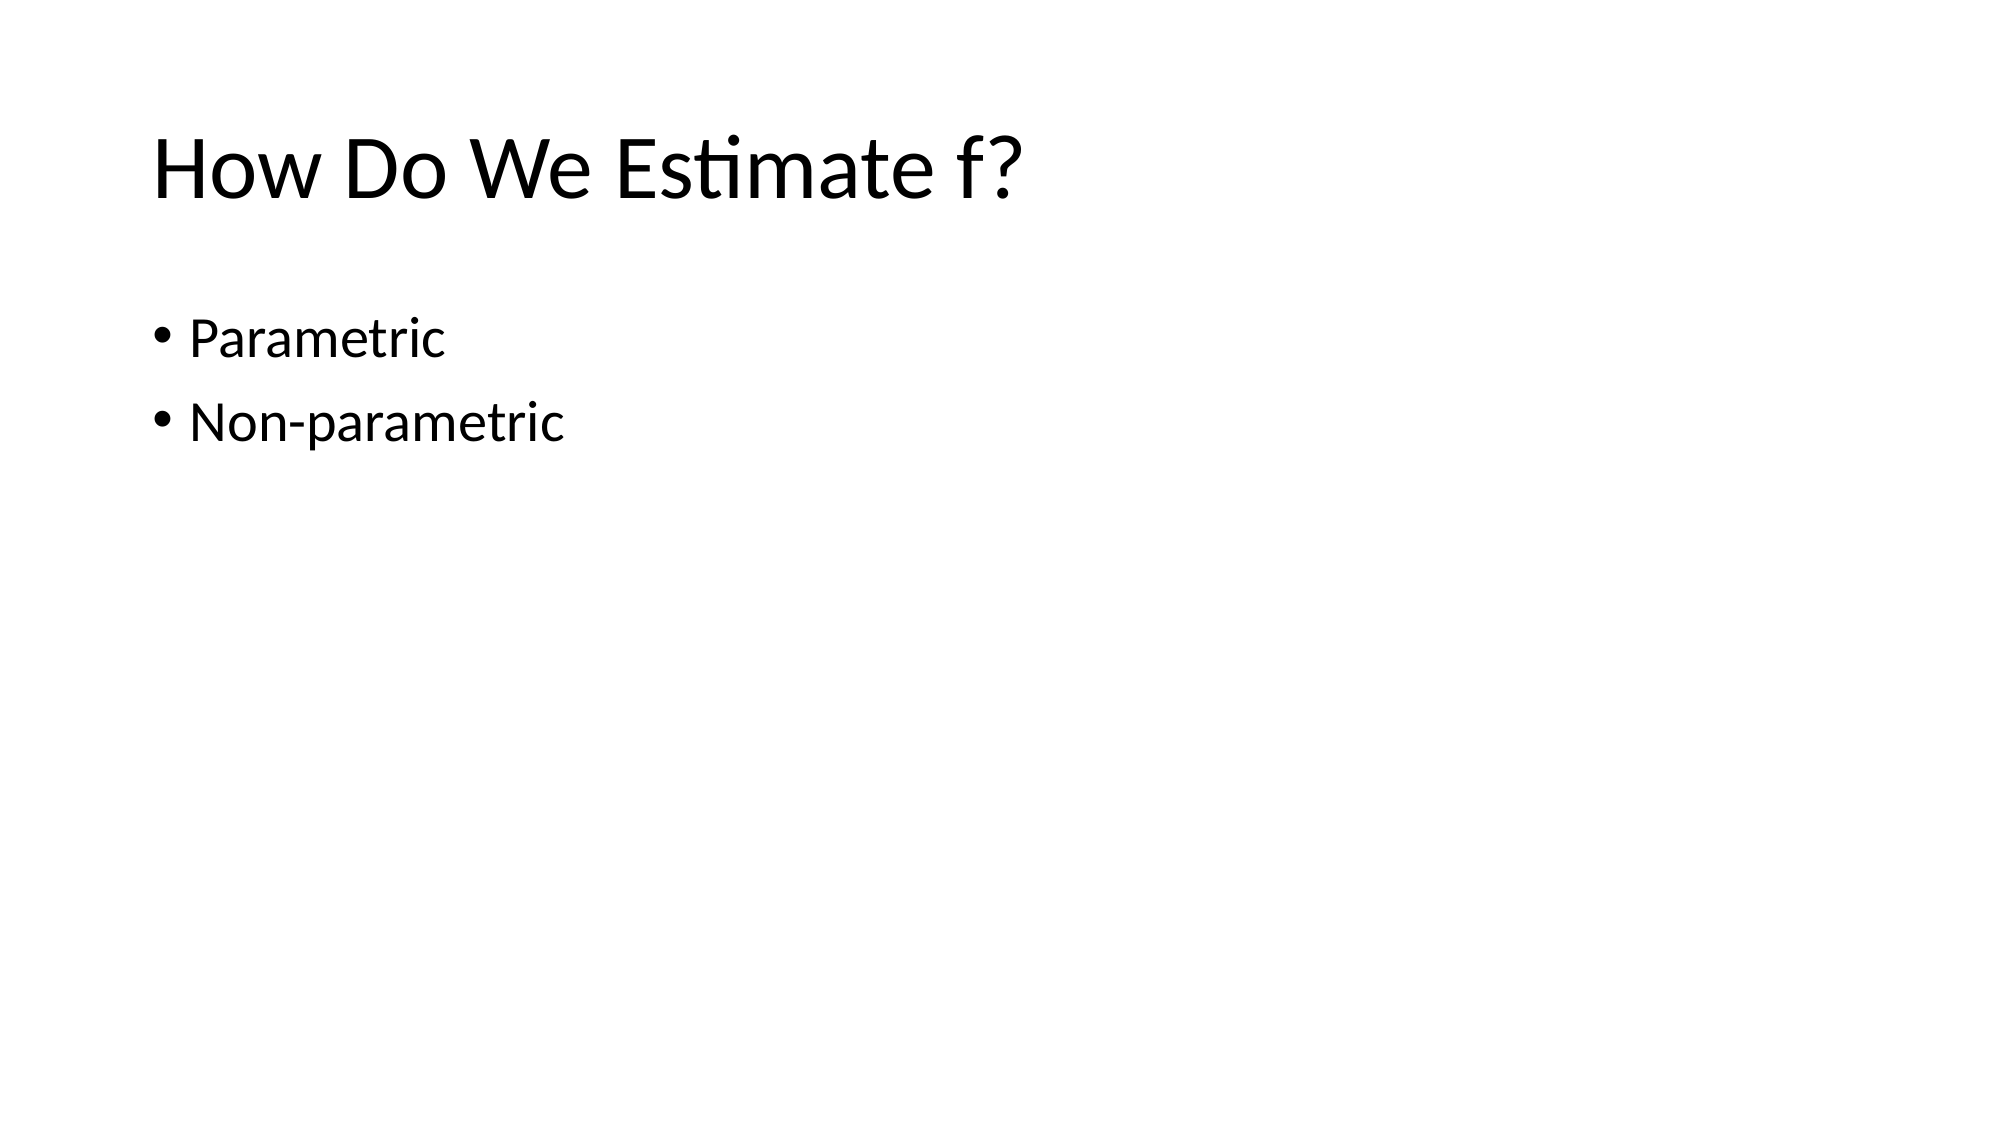

# How Do We Estimate f?
Parametric
Non-parametric